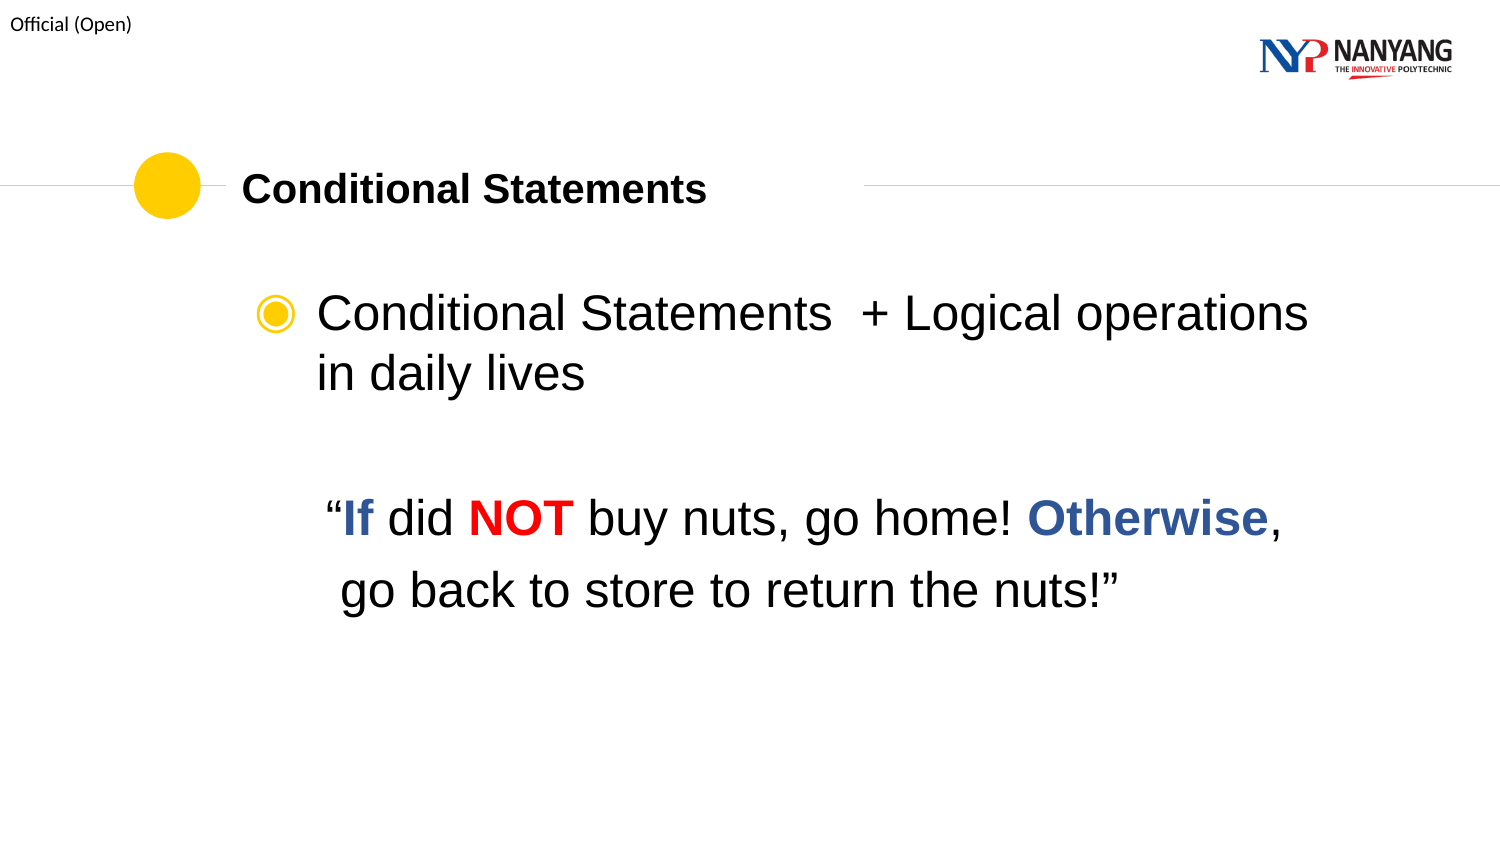

# Conditional Statements
Conditional Statements  + Logical operations in daily lives

     “If did NOT buy nuts, go home! Otherwise,
      go back to store to return the nuts!”